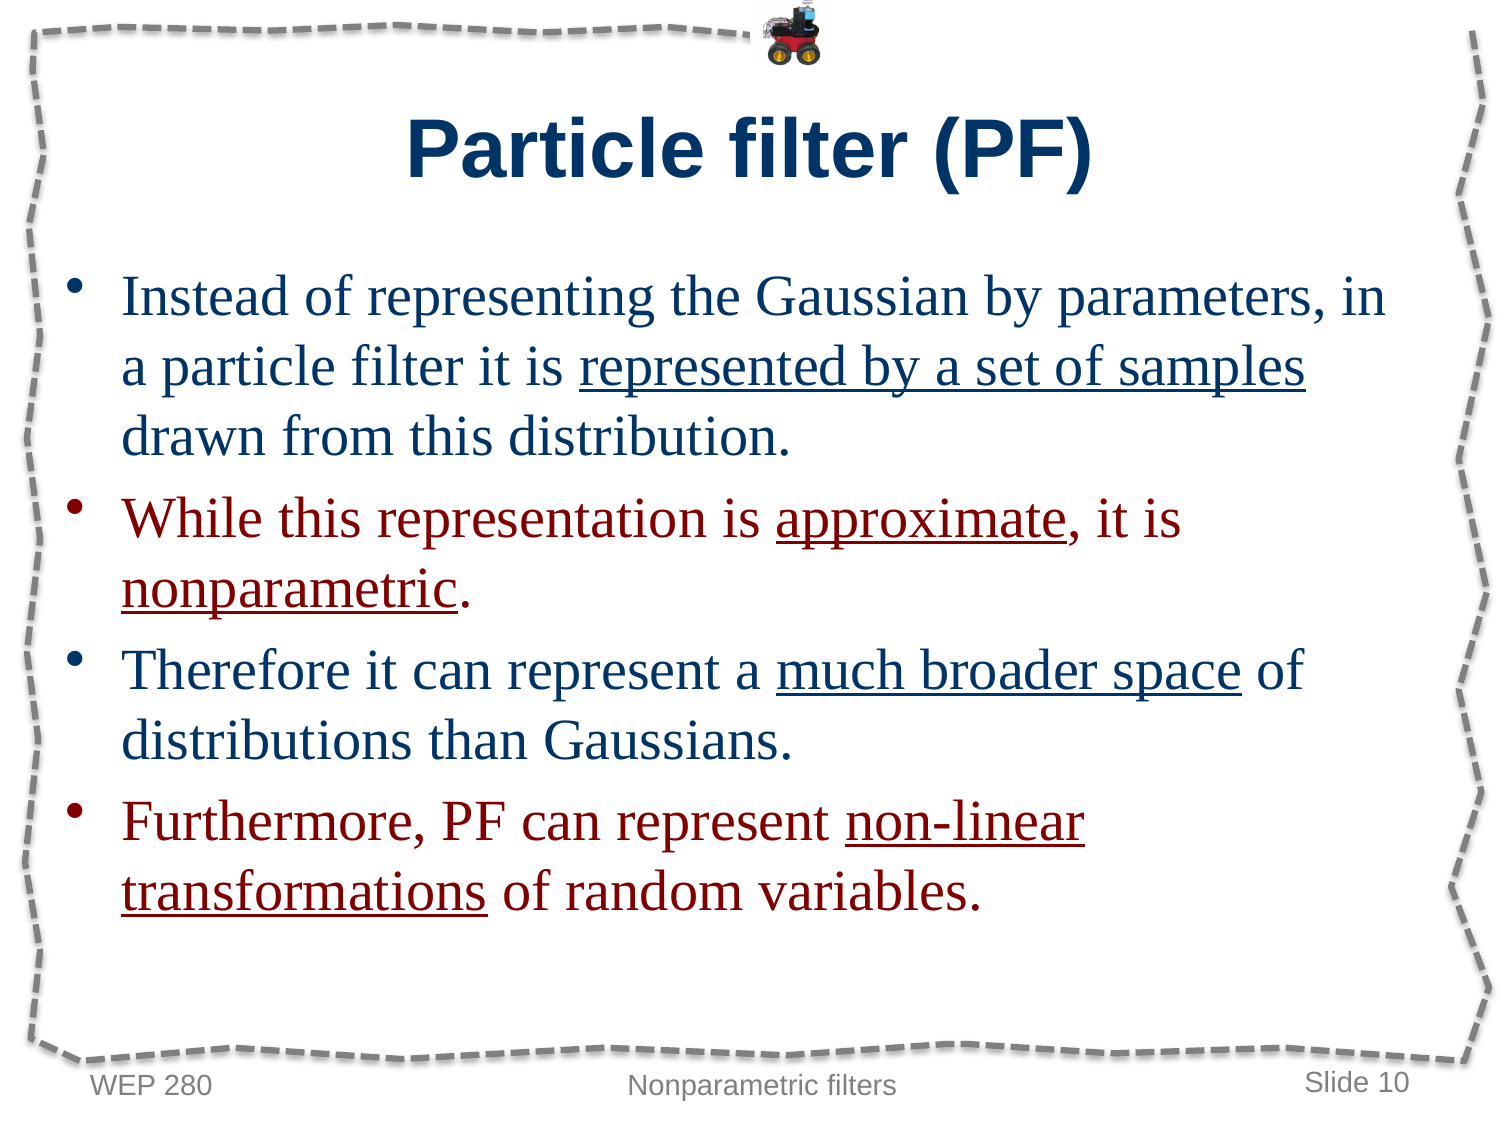

# Particle filter (PF)
Instead of representing the Gaussian by parameters, in a particle filter it is represented by a set of samples drawn from this distribution.
While this representation is approximate, it is nonparametric.
Therefore it can represent a much broader space of distributions than Gaussians.
Furthermore, PF can represent non-linear transformations of random variables.
WEP 280
Nonparametric filters
Slide 10